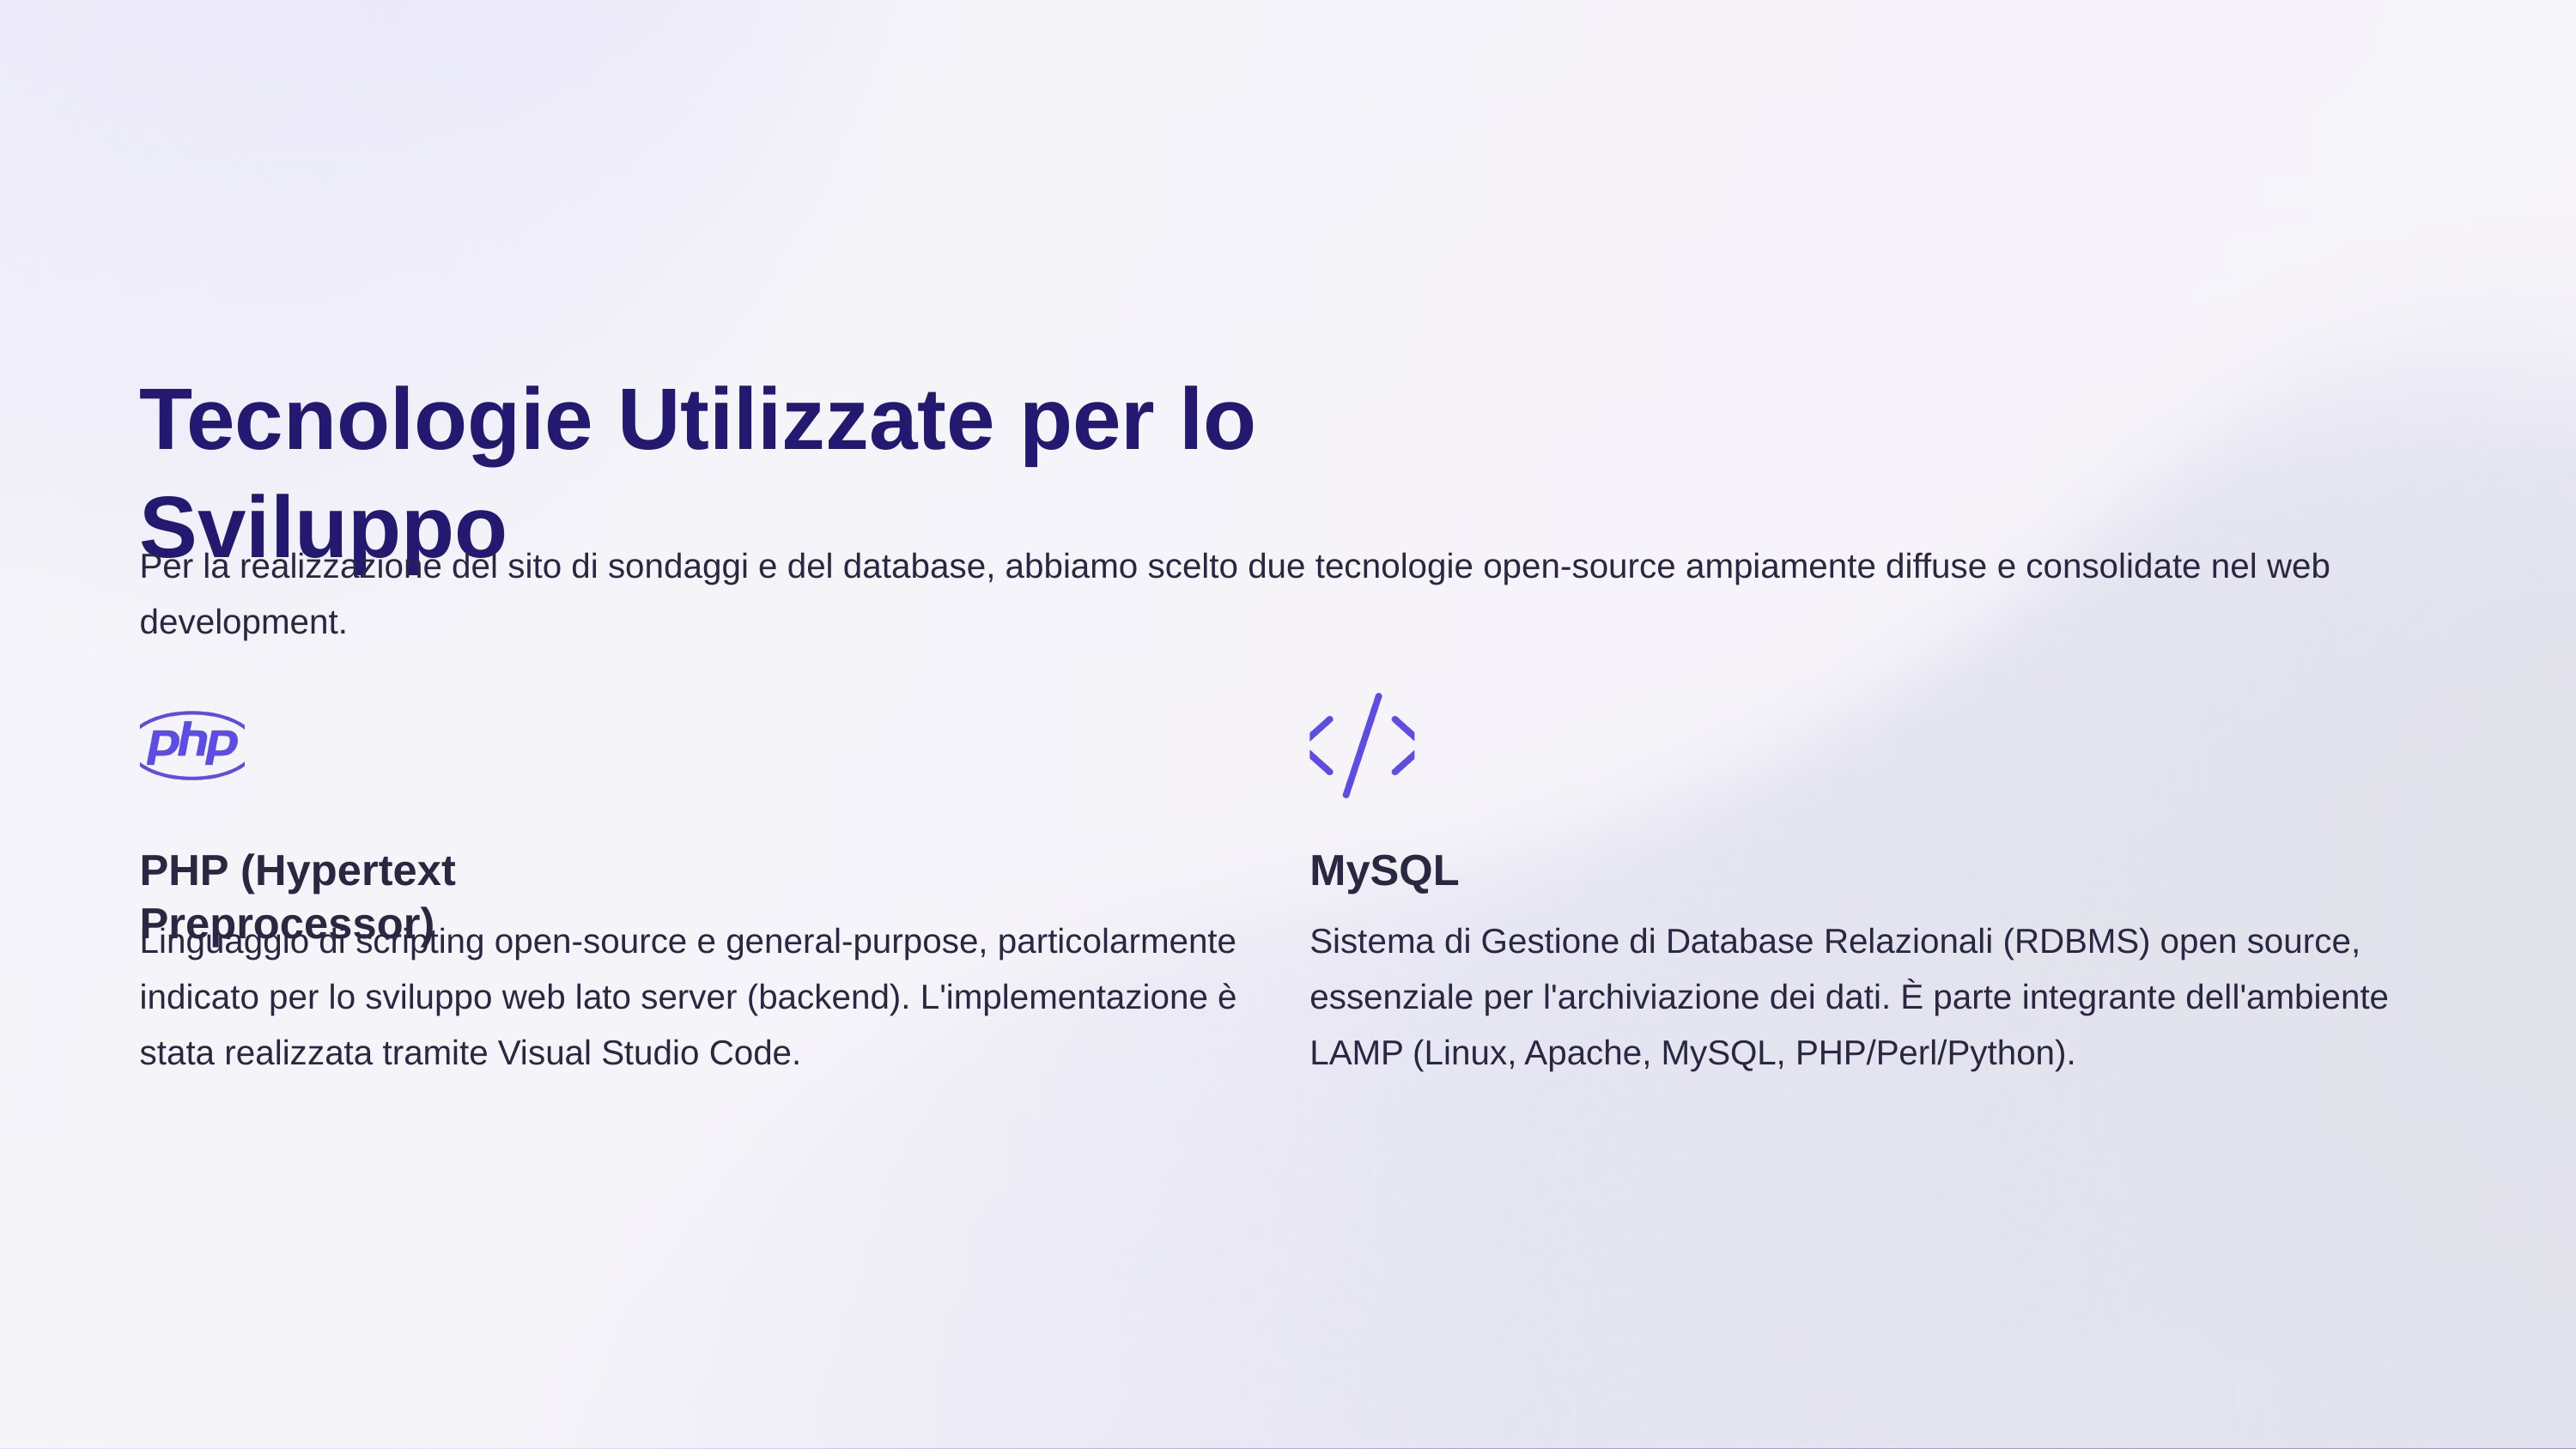

Tecnologie Utilizzate per lo Sviluppo
Per la realizzazione del sito di sondaggi e del database, abbiamo scelto due tecnologie open-source ampiamente diffuse e consolidate nel web development.

PHP (Hypertext Preprocessor)
MySQL
Linguaggio di scripting open-source e general-purpose, particolarmente indicato per lo sviluppo web lato server (backend). L'implementazione è stata realizzata tramite Visual Studio Code.
Sistema di Gestione di Database Relazionali (RDBMS) open source, essenziale per l'archiviazione dei dati. È parte integrante dell'ambiente LAMP (Linux, Apache, MySQL, PHP/Perl/Python).